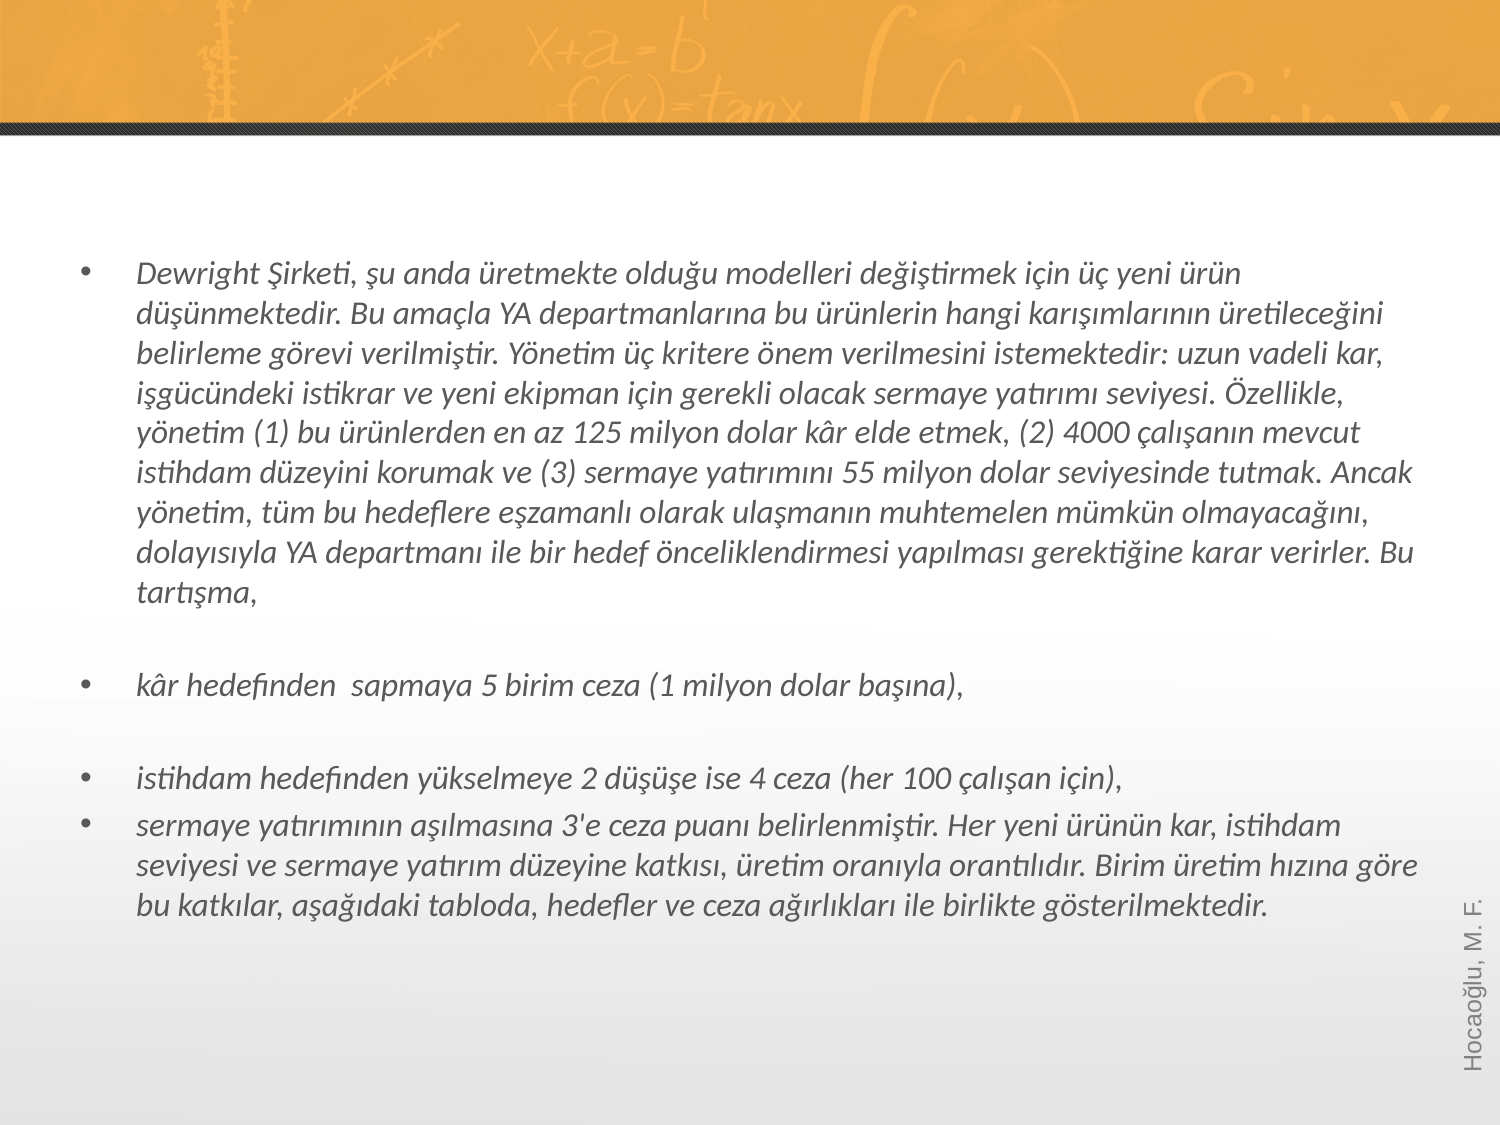

#
Dewright Şirketi, şu anda üretmekte olduğu modelleri değiştirmek için üç yeni ürün düşünmektedir. Bu amaçla YA departmanlarına bu ürünlerin hangi karışımlarının üretileceğini belirleme görevi verilmiştir. Yönetim üç kritere önem verilmesini istemektedir: uzun vadeli kar, işgücündeki istikrar ve yeni ekipman için gerekli olacak sermaye yatırımı seviyesi. Özellikle, yönetim (1) bu ürünlerden en az 125 milyon dolar kâr elde etmek, (2) 4000 çalışanın mevcut istihdam düzeyini korumak ve (3) sermaye yatırımını 55 milyon dolar seviyesinde tutmak. Ancak yönetim, tüm bu hedeflere eşzamanlı olarak ulaşmanın muhtemelen mümkün olmayacağını, dolayısıyla YA departmanı ile bir hedef önceliklendirmesi yapılması gerektiğine karar verirler. Bu tartışma,

kâr hedefinden  sapmaya 5 birim ceza (1 milyon dolar başına),

istihdam hedefinden yükselmeye 2 düşüşe ise 4 ceza (her 100 çalışan için),
sermaye yatırımının aşılmasına 3'e ceza puanı belirlenmiştir. Her yeni ürünün kar, istihdam seviyesi ve sermaye yatırım düzeyine katkısı, üretim oranıyla orantılıdır. Birim üretim hızına göre bu katkılar, aşağıdaki tabloda, hedefler ve ceza ağırlıkları ile birlikte gösterilmektedir.